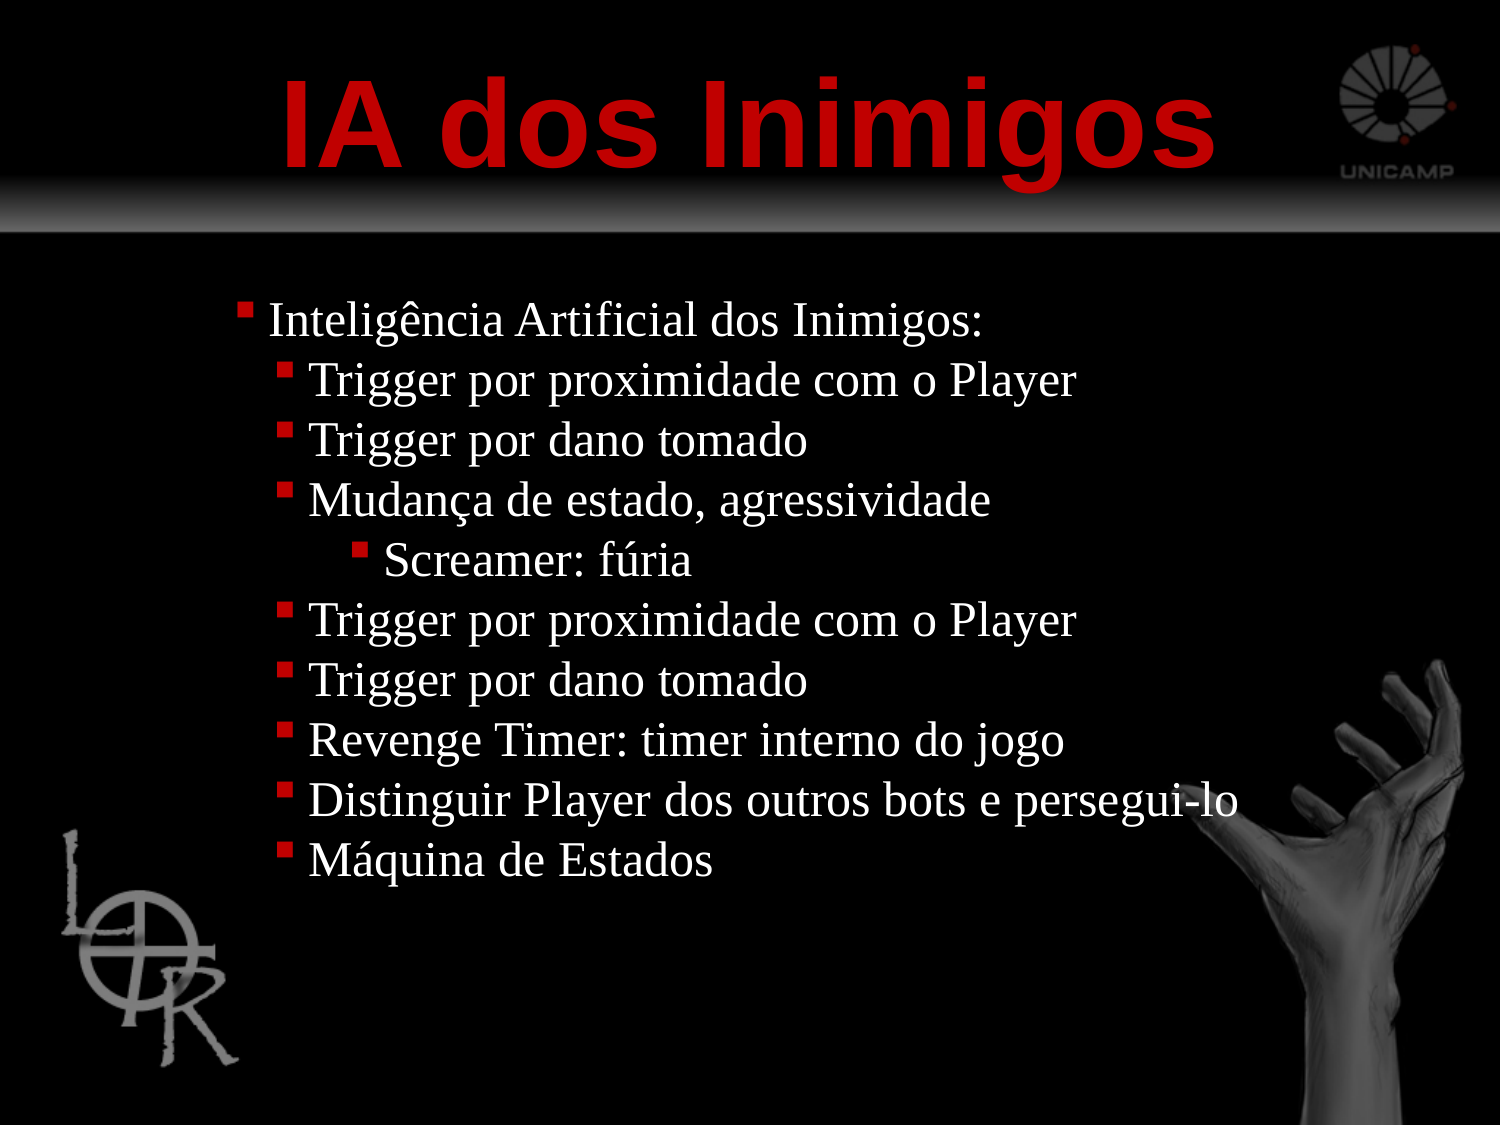

IA dos Inimigos
Inteligência Artificial dos Inimigos:
Trigger por proximidade com o Player
Trigger por dano tomado
Mudança de estado, agressividade
Screamer: fúria
Trigger por proximidade com o Player
Trigger por dano tomado
Revenge Timer: timer interno do jogo
Distinguir Player dos outros bots e persegui-lo
Máquina de Estados